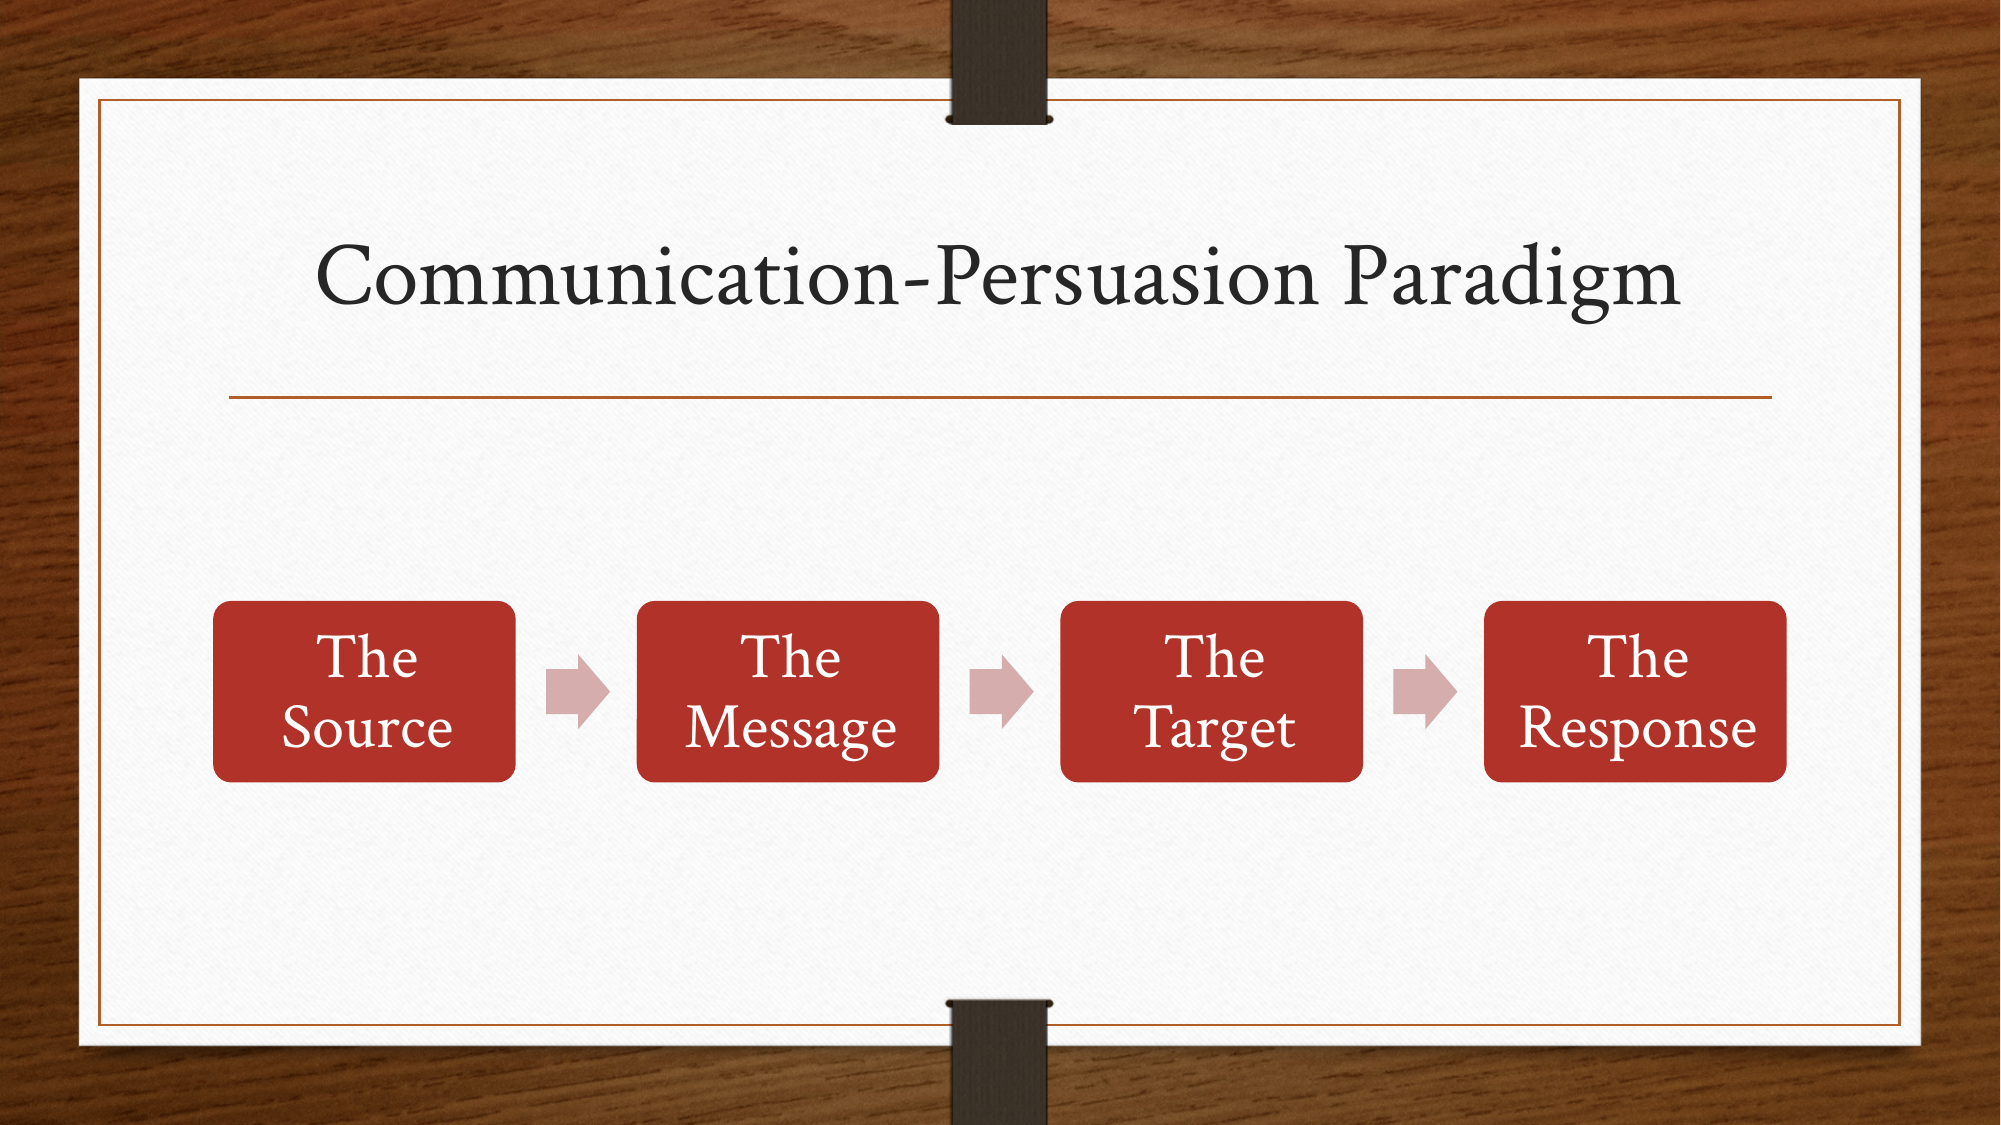

# Communication-Persuasion Paradigm
The Source

The Message

The Target

The Response